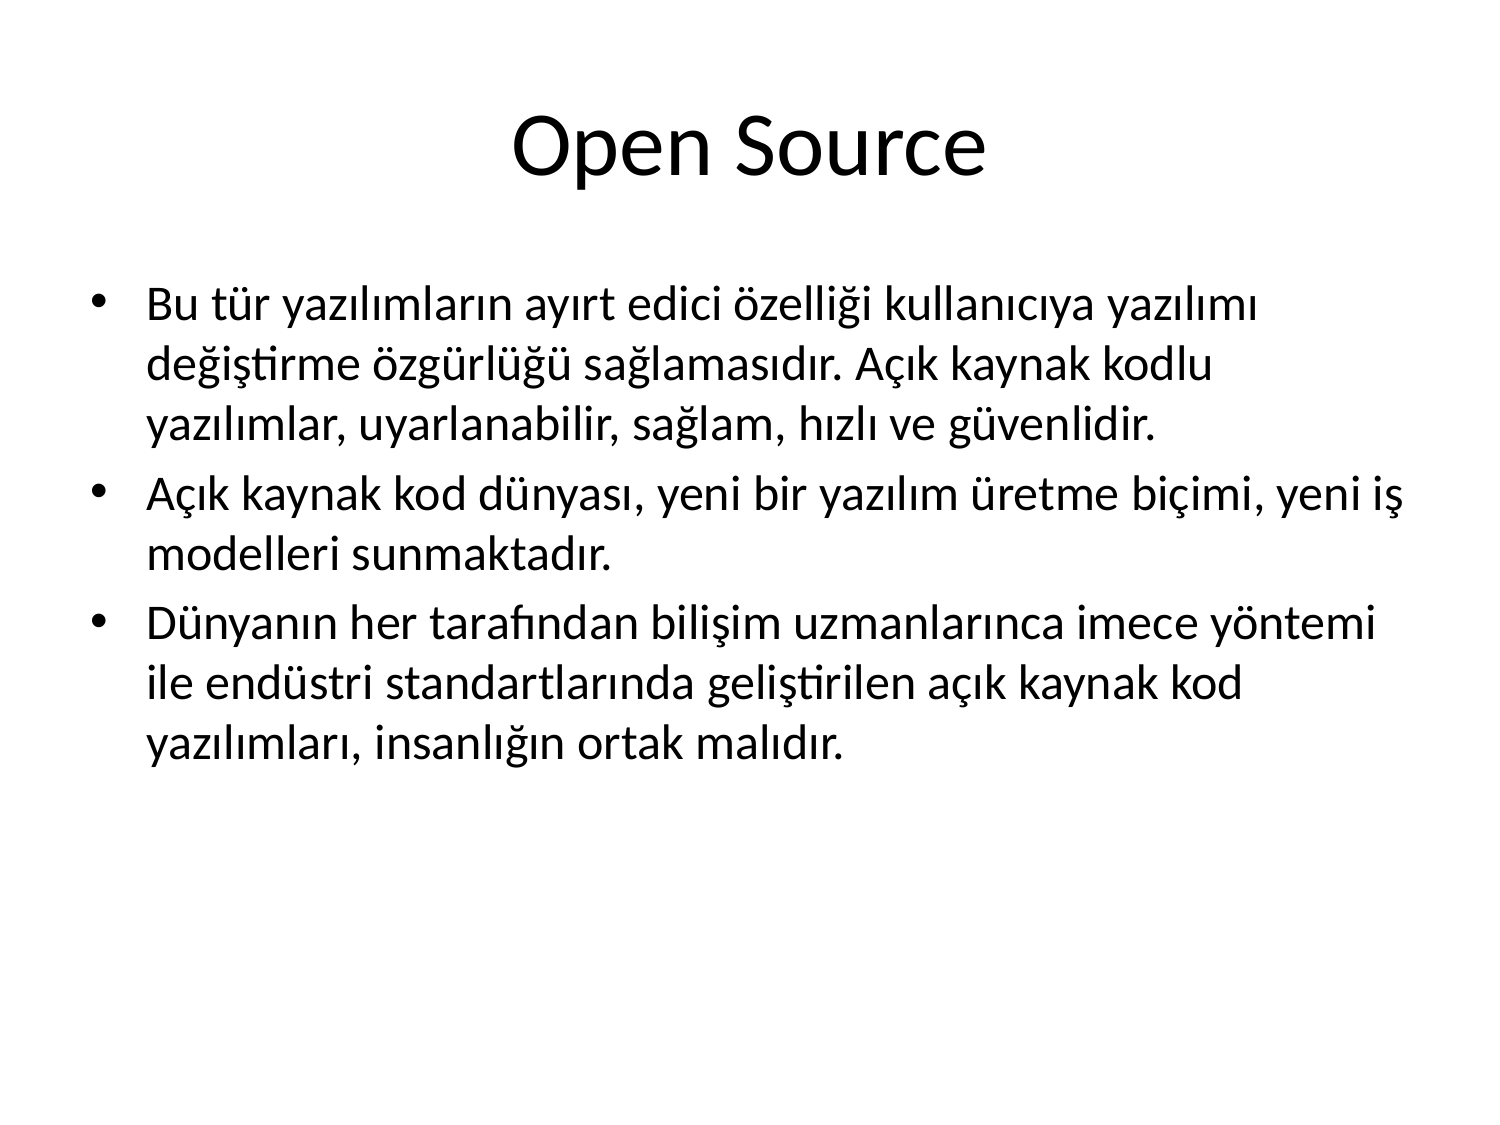

# Open Source
Bu tür yazılımların ayırt edici özelliği kullanıcıya yazılımı değiştirme özgürlüğü sağlamasıdır. Açık kaynak kodlu yazılımlar, uyarlanabilir, sağlam, hızlı ve güvenlidir.
Açık kaynak kod dünyası, yeni bir yazılım üretme biçimi, yeni iş modelleri sunmaktadır.
Dünyanın her tarafından bilişim uzmanlarınca imece yöntemi ile endüstri standartlarında geliştirilen açık kaynak kod yazılımları, insanlığın ortak malıdır.